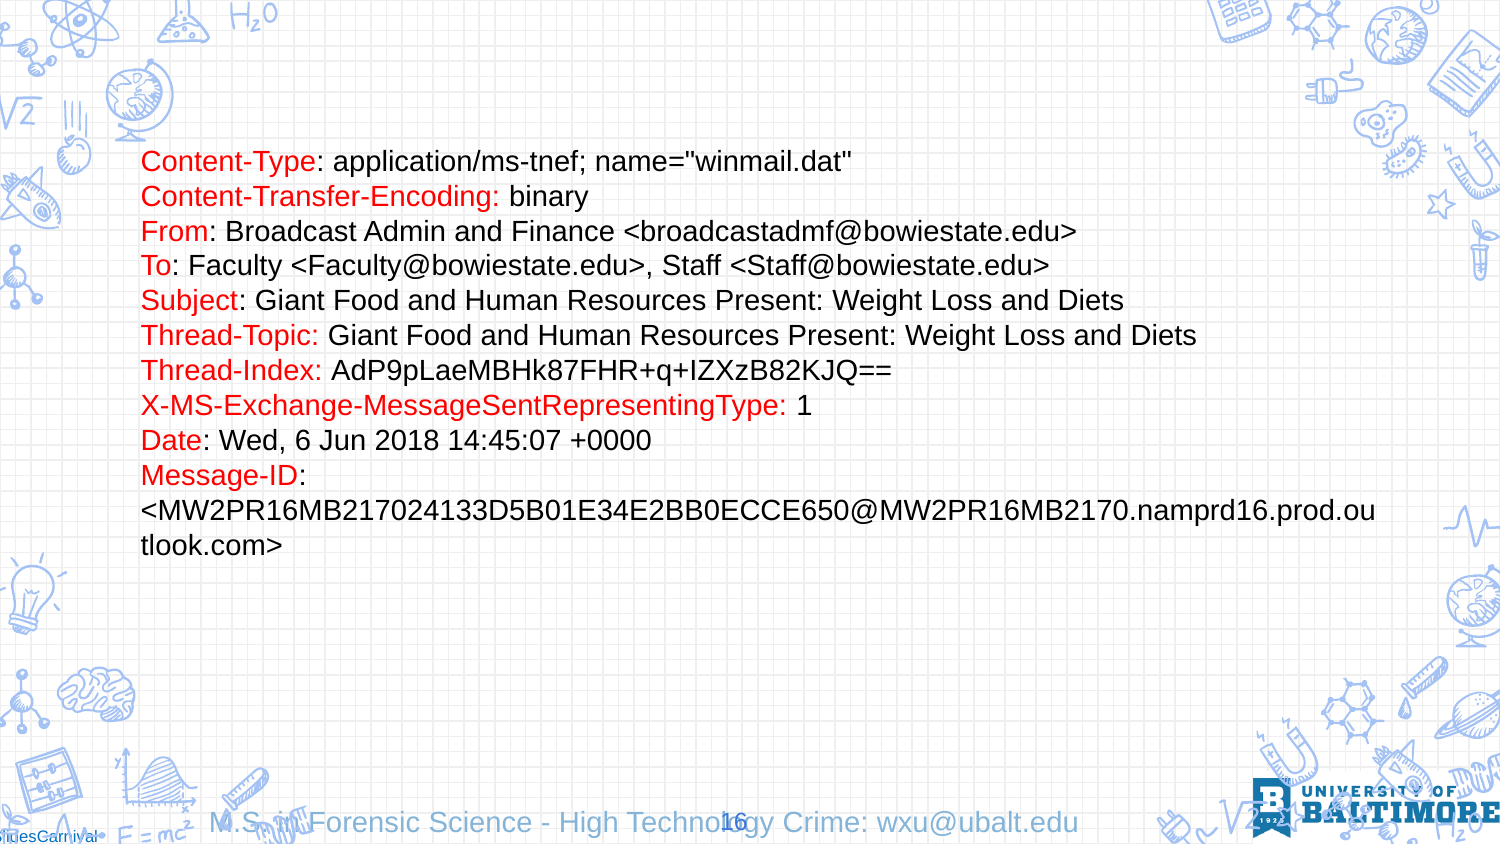

Content-Type: application/ms-tnef; name="winmail.dat"
Content-Transfer-Encoding: binary
From: Broadcast Admin and Finance <broadcastadmf@bowiestate.edu>
To: Faculty <Faculty@bowiestate.edu>, Staff <Staff@bowiestate.edu>
Subject: Giant Food and Human Resources Present: Weight Loss and Diets
Thread-Topic: Giant Food and Human Resources Present: Weight Loss and Diets
Thread-Index: AdP9pLaeMBHk87FHR+q+IZXzB82KJQ==
X-MS-Exchange-MessageSentRepresentingType: 1
Date: Wed, 6 Jun 2018 14:45:07 +0000
Message-ID: <MW2PR16MB217024133D5B01E34E2BB0ECCE650@MW2PR16MB2170.namprd16.prod.outlook.com>
16